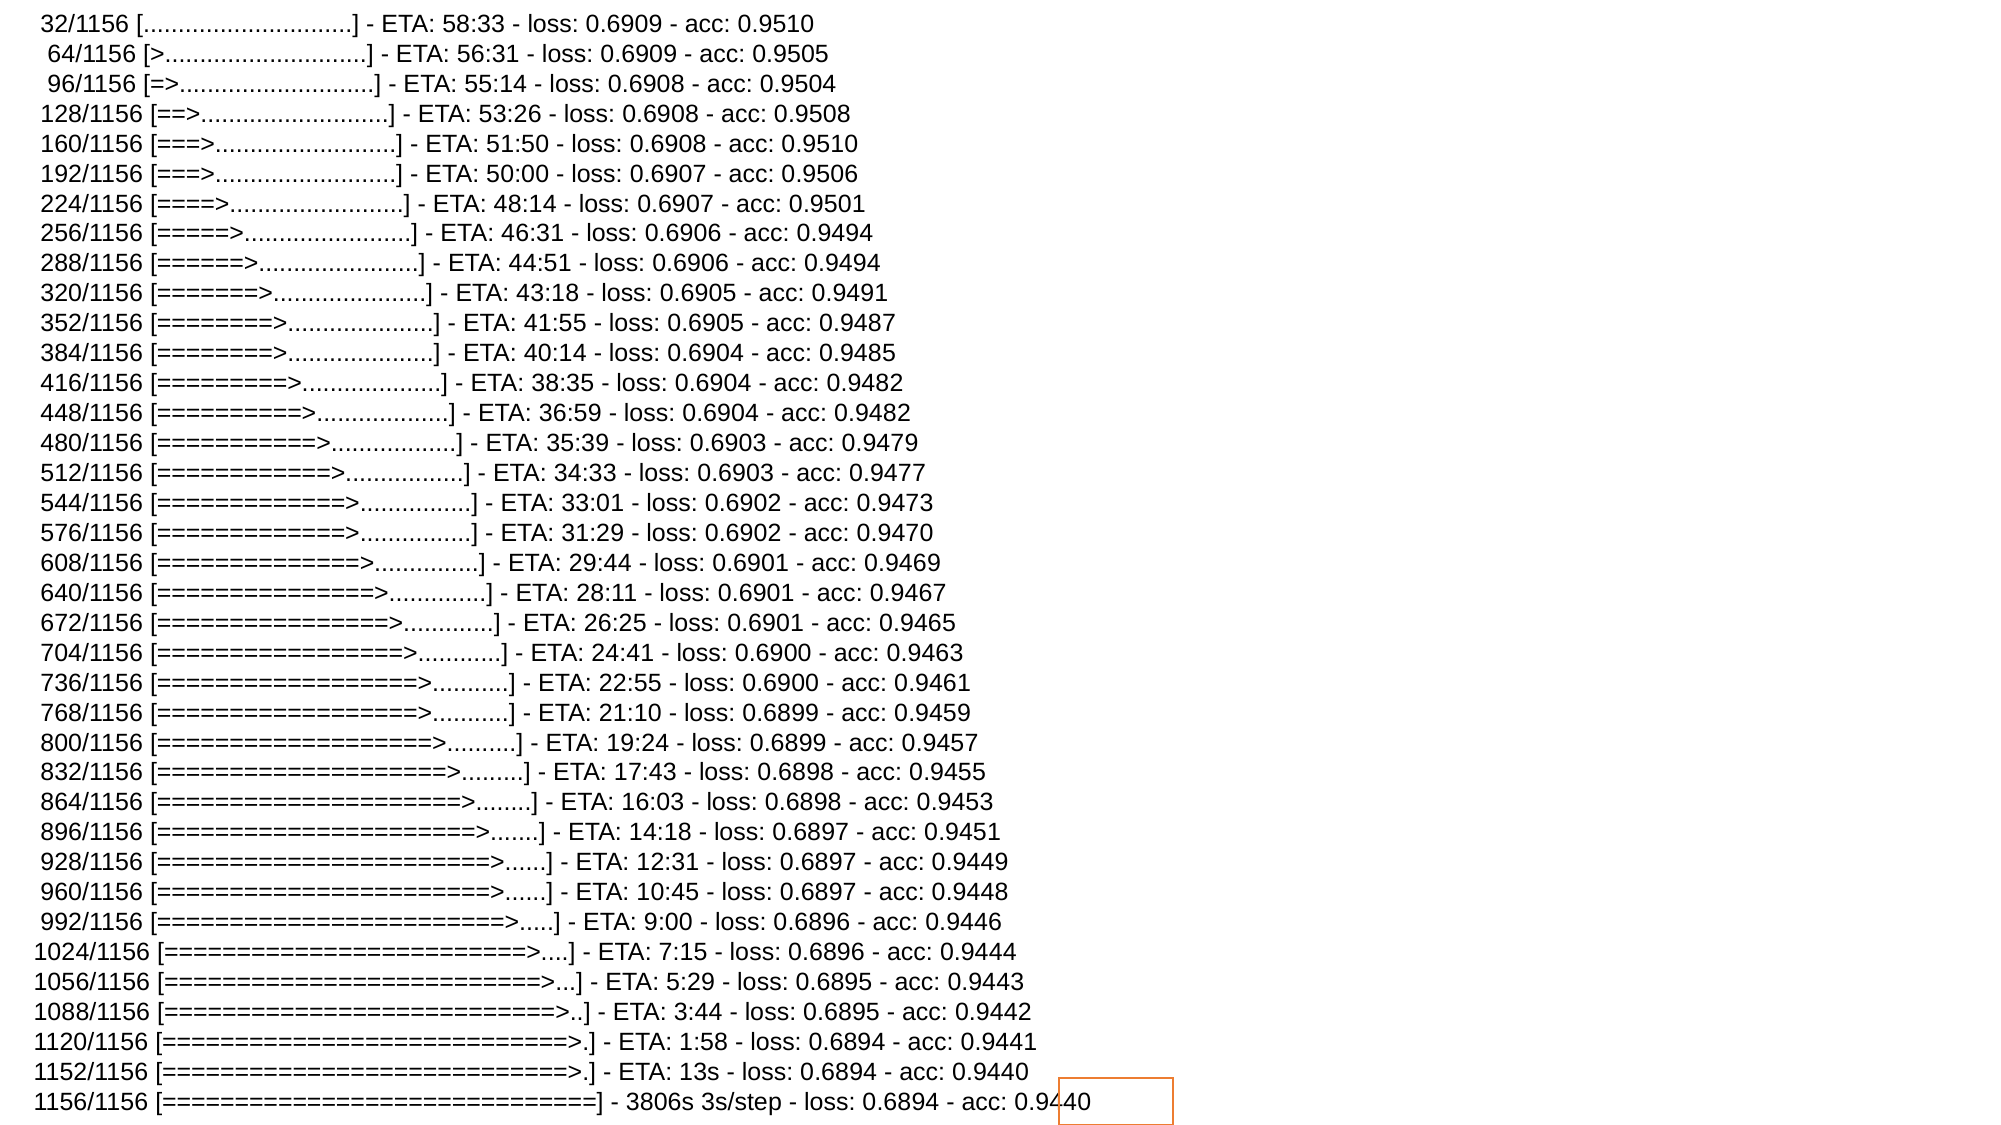

32/1156 [..............................] - ETA: 58:33 - loss: 0.6909 - acc: 0.9510
  64/1156 [>.............................] - ETA: 56:31 - loss: 0.6909 - acc: 0.9505
  96/1156 [=>............................] - ETA: 55:14 - loss: 0.6908 - acc: 0.9504
 128/1156 [==>...........................] - ETA: 53:26 - loss: 0.6908 - acc: 0.9508
 160/1156 [===>..........................] - ETA: 51:50 - loss: 0.6908 - acc: 0.9510
 192/1156 [===>..........................] - ETA: 50:00 - loss: 0.6907 - acc: 0.9506
 224/1156 [====>.........................] - ETA: 48:14 - loss: 0.6907 - acc: 0.9501
 256/1156 [=====>........................] - ETA: 46:31 - loss: 0.6906 - acc: 0.9494
 288/1156 [======>.......................] - ETA: 44:51 - loss: 0.6906 - acc: 0.9494
 320/1156 [=======>......................] - ETA: 43:18 - loss: 0.6905 - acc: 0.9491
 352/1156 [========>.....................] - ETA: 41:55 - loss: 0.6905 - acc: 0.9487
 384/1156 [========>.....................] - ETA: 40:14 - loss: 0.6904 - acc: 0.9485
 416/1156 [=========>....................] - ETA: 38:35 - loss: 0.6904 - acc: 0.9482
 448/1156 [==========>...................] - ETA: 36:59 - loss: 0.6904 - acc: 0.9482
 480/1156 [===========>..................] - ETA: 35:39 - loss: 0.6903 - acc: 0.9479
 512/1156 [============>.................] - ETA: 34:33 - loss: 0.6903 - acc: 0.9477
 544/1156 [=============>................] - ETA: 33:01 - loss: 0.6902 - acc: 0.9473
 576/1156 [=============>................] - ETA: 31:29 - loss: 0.6902 - acc: 0.9470
 608/1156 [==============>...............] - ETA: 29:44 - loss: 0.6901 - acc: 0.9469
 640/1156 [===============>..............] - ETA: 28:11 - loss: 0.6901 - acc: 0.9467
 672/1156 [================>.............] - ETA: 26:25 - loss: 0.6901 - acc: 0.9465
 704/1156 [=================>............] - ETA: 24:41 - loss: 0.6900 - acc: 0.9463
 736/1156 [==================>...........] - ETA: 22:55 - loss: 0.6900 - acc: 0.9461
 768/1156 [==================>...........] - ETA: 21:10 - loss: 0.6899 - acc: 0.9459
 800/1156 [===================>..........] - ETA: 19:24 - loss: 0.6899 - acc: 0.9457
 832/1156 [====================>.........] - ETA: 17:43 - loss: 0.6898 - acc: 0.9455
 864/1156 [=====================>........] - ETA: 16:03 - loss: 0.6898 - acc: 0.9453
 896/1156 [======================>.......] - ETA: 14:18 - loss: 0.6897 - acc: 0.9451
 928/1156 [=======================>......] - ETA: 12:31 - loss: 0.6897 - acc: 0.9449
 960/1156 [=======================>......] - ETA: 10:45 - loss: 0.6897 - acc: 0.9448
 992/1156 [========================>.....] - ETA: 9:00 - loss: 0.6896 - acc: 0.9446
1024/1156 [=========================>....] - ETA: 7:15 - loss: 0.6896 - acc: 0.9444
1056/1156 [==========================>...] - ETA: 5:29 - loss: 0.6895 - acc: 0.9443
1088/1156 [===========================>..] - ETA: 3:44 - loss: 0.6895 - acc: 0.9442
1120/1156 [============================>.] - ETA: 1:58 - loss: 0.6894 - acc: 0.9441
1152/1156 [============================>.] - ETA: 13s - loss: 0.6894 - acc: 0.9440
1156/1156 [==============================] - 3806s 3s/step - loss: 0.6894 - acc: 0.9440